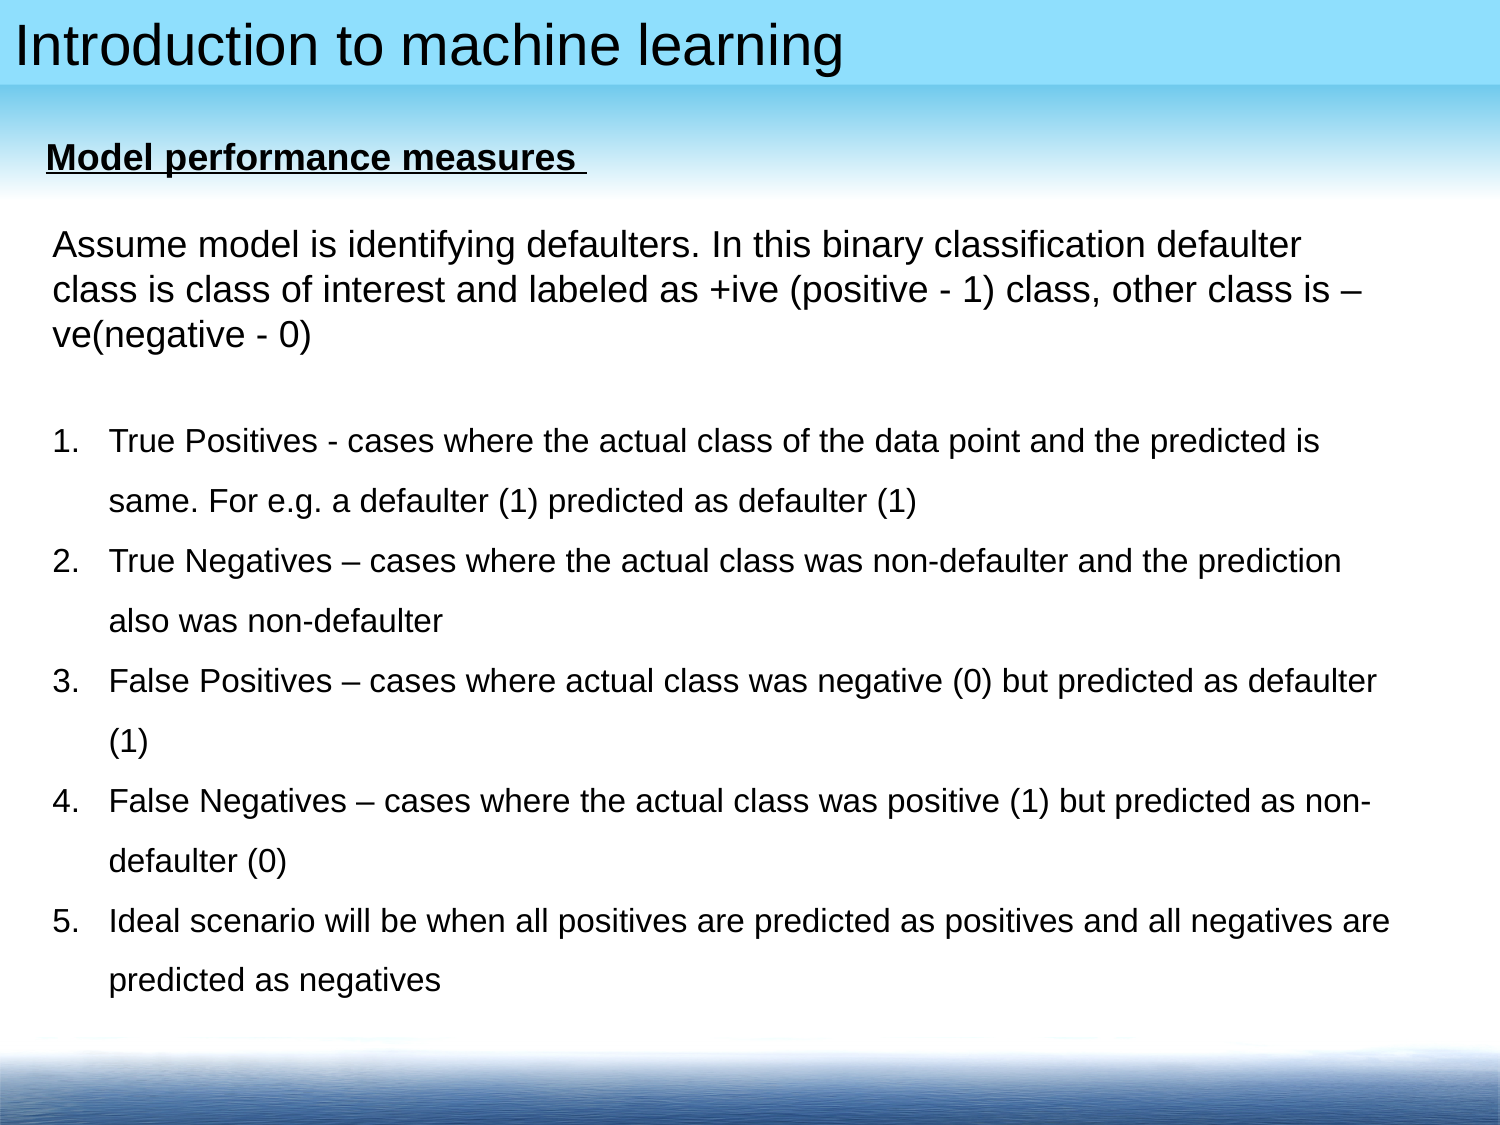

Model performance measures
Assume model is identifying defaulters. In this binary classification defaulter class is class of interest and labeled as +ive (positive - 1) class, other class is –ve(negative - 0)

True Positives - cases where the actual class of the data point and the predicted is same. For e.g. a defaulter (1) predicted as defaulter (1)
True Negatives – cases where the actual class was non-defaulter and the prediction also was non-defaulter
False Positives – cases where actual class was negative (0) but predicted as defaulter (1)
False Negatives – cases where the actual class was positive (1) but predicted as non-defaulter (0)
Ideal scenario will be when all positives are predicted as positives and all negatives are predicted as negatives